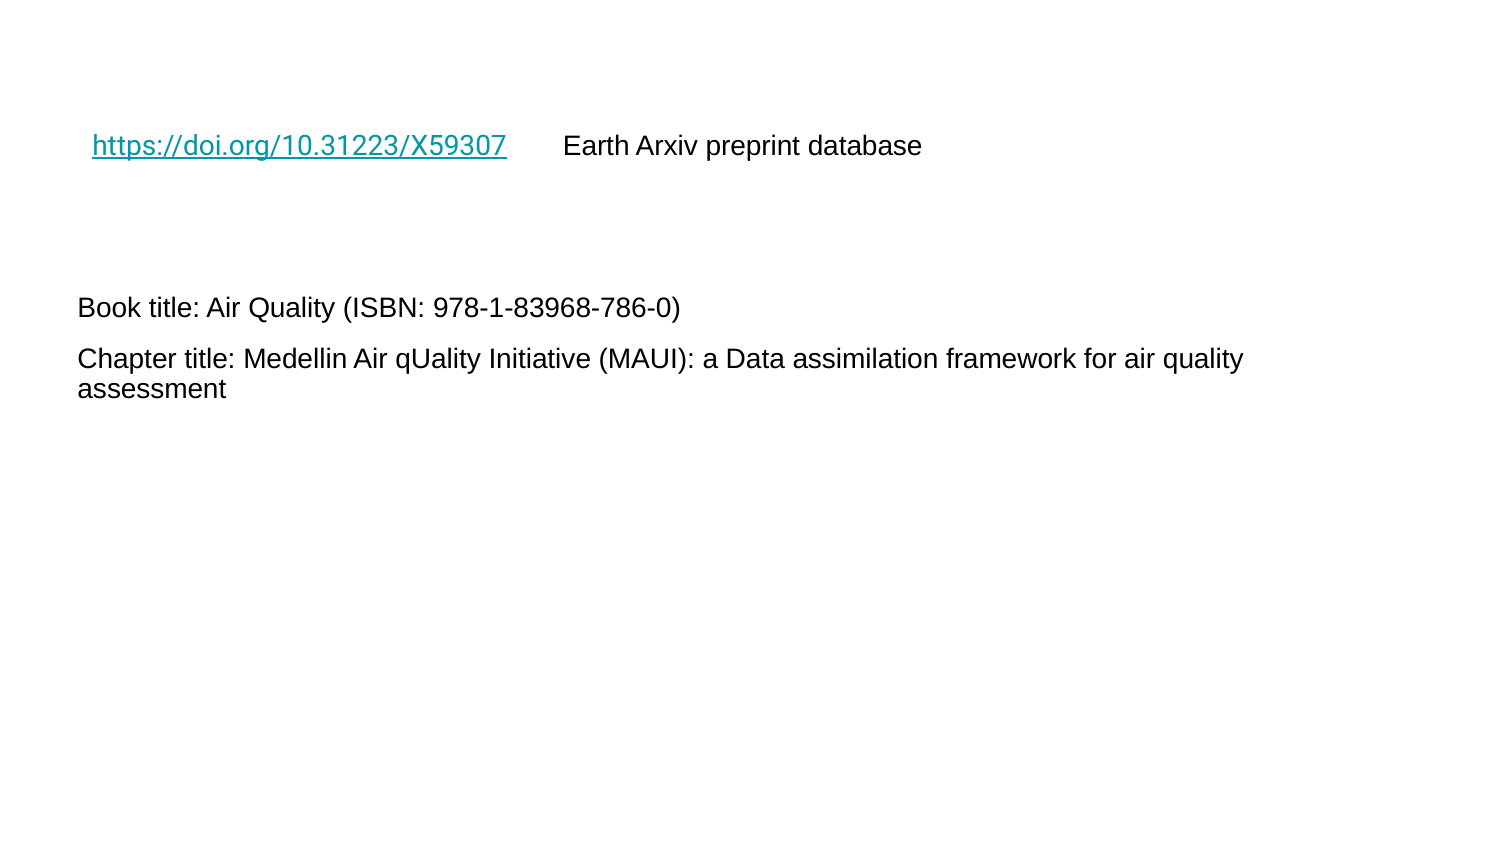

https://doi.org/10.31223/X59307
Earth Arxiv preprint database
Book title: Air Quality (ISBN: 978-1-83968-786-0)
Chapter title: Medellin Air qUality Initiative (MAUI): a Data assimilation framework for air quality assessment